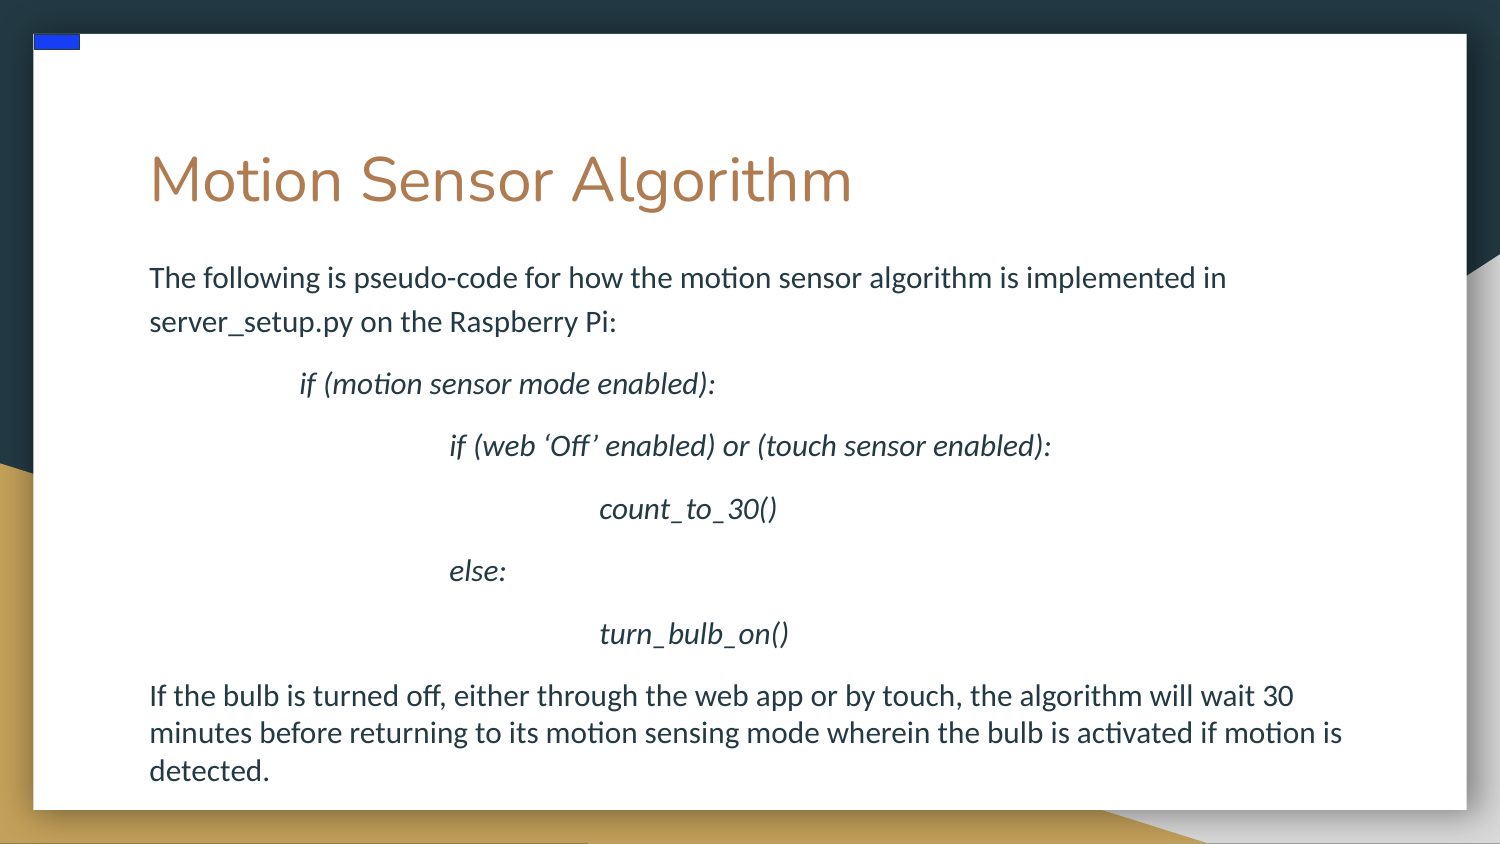

# Motion Sensor Algorithm
The following is pseudo-code for how the motion sensor algorithm is implemented in server_setup.py on the Raspberry Pi:
	if (motion sensor mode enabled):
		if (web ‘Off’ enabled) or (touch sensor enabled):
			count_to_30()
		else:
			turn_bulb_on()
If the bulb is turned off, either through the web app or by touch, the algorithm will wait 30 minutes before returning to its motion sensing mode wherein the bulb is activated if motion is detected.